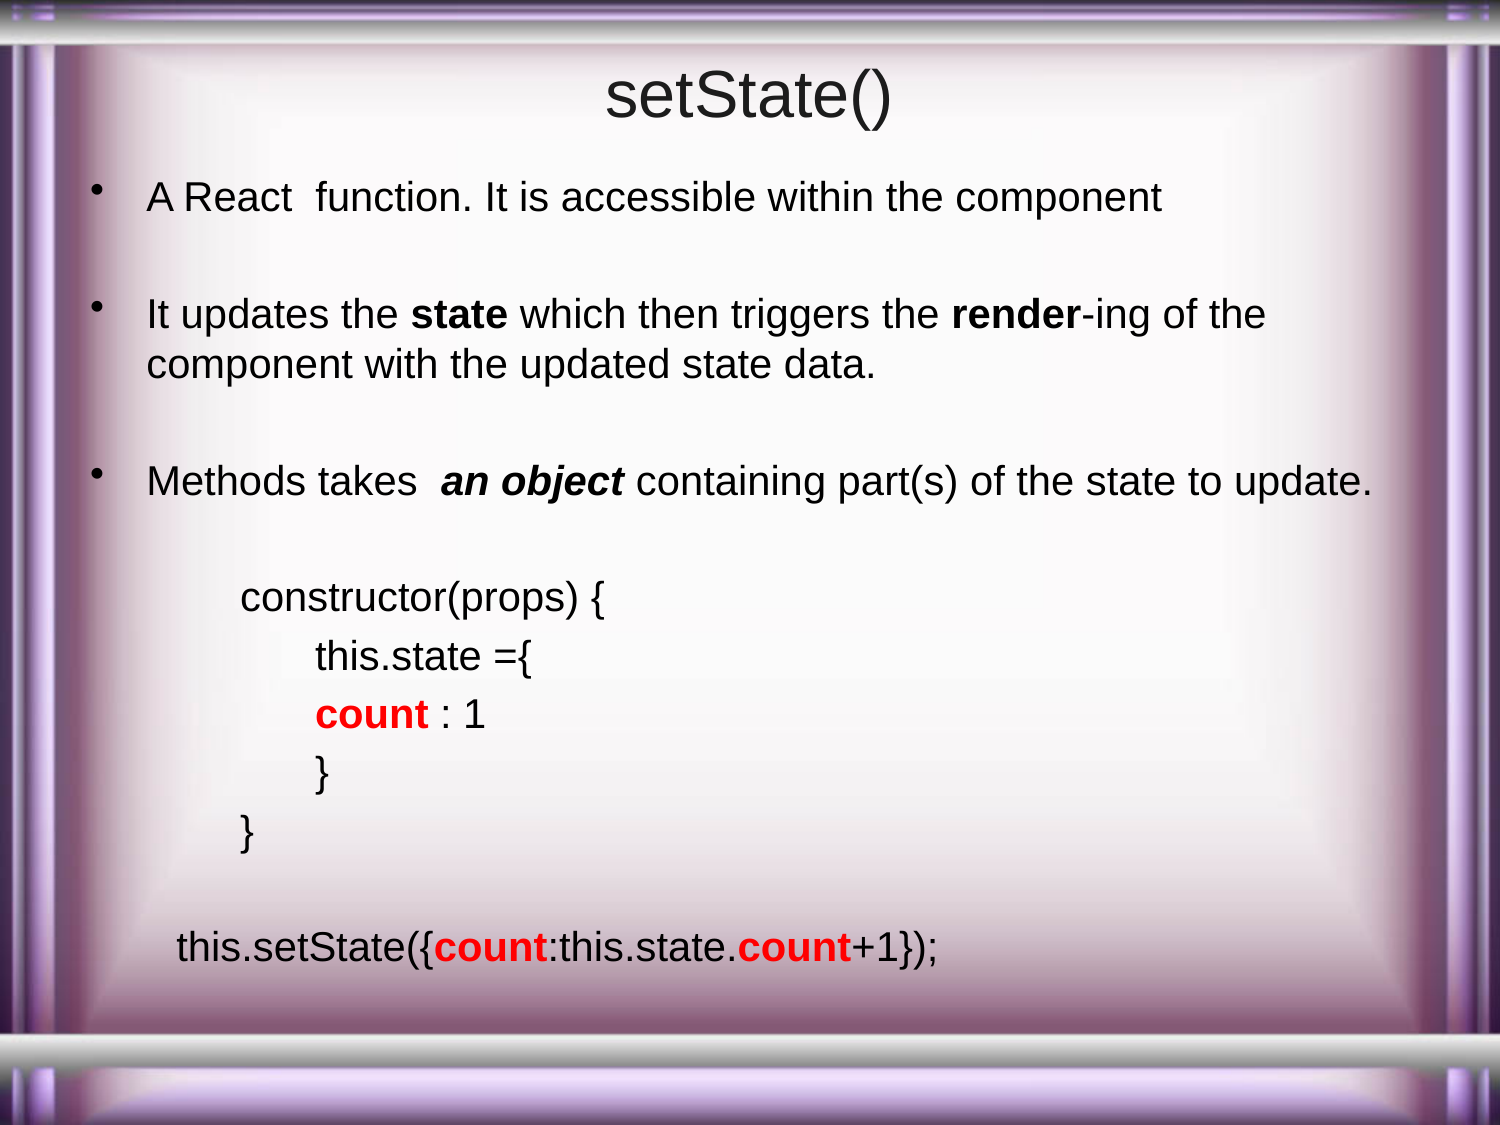

# setState()
A React  function. It is accessible within the component

It updates the state which then triggers the render-ing of the component with the updated state data.

Methods takes  an object containing part(s) of the state to update.

constructor(props) {
this.state ={
count : 1
}
}

 this.setState({count:this.state.count+1});